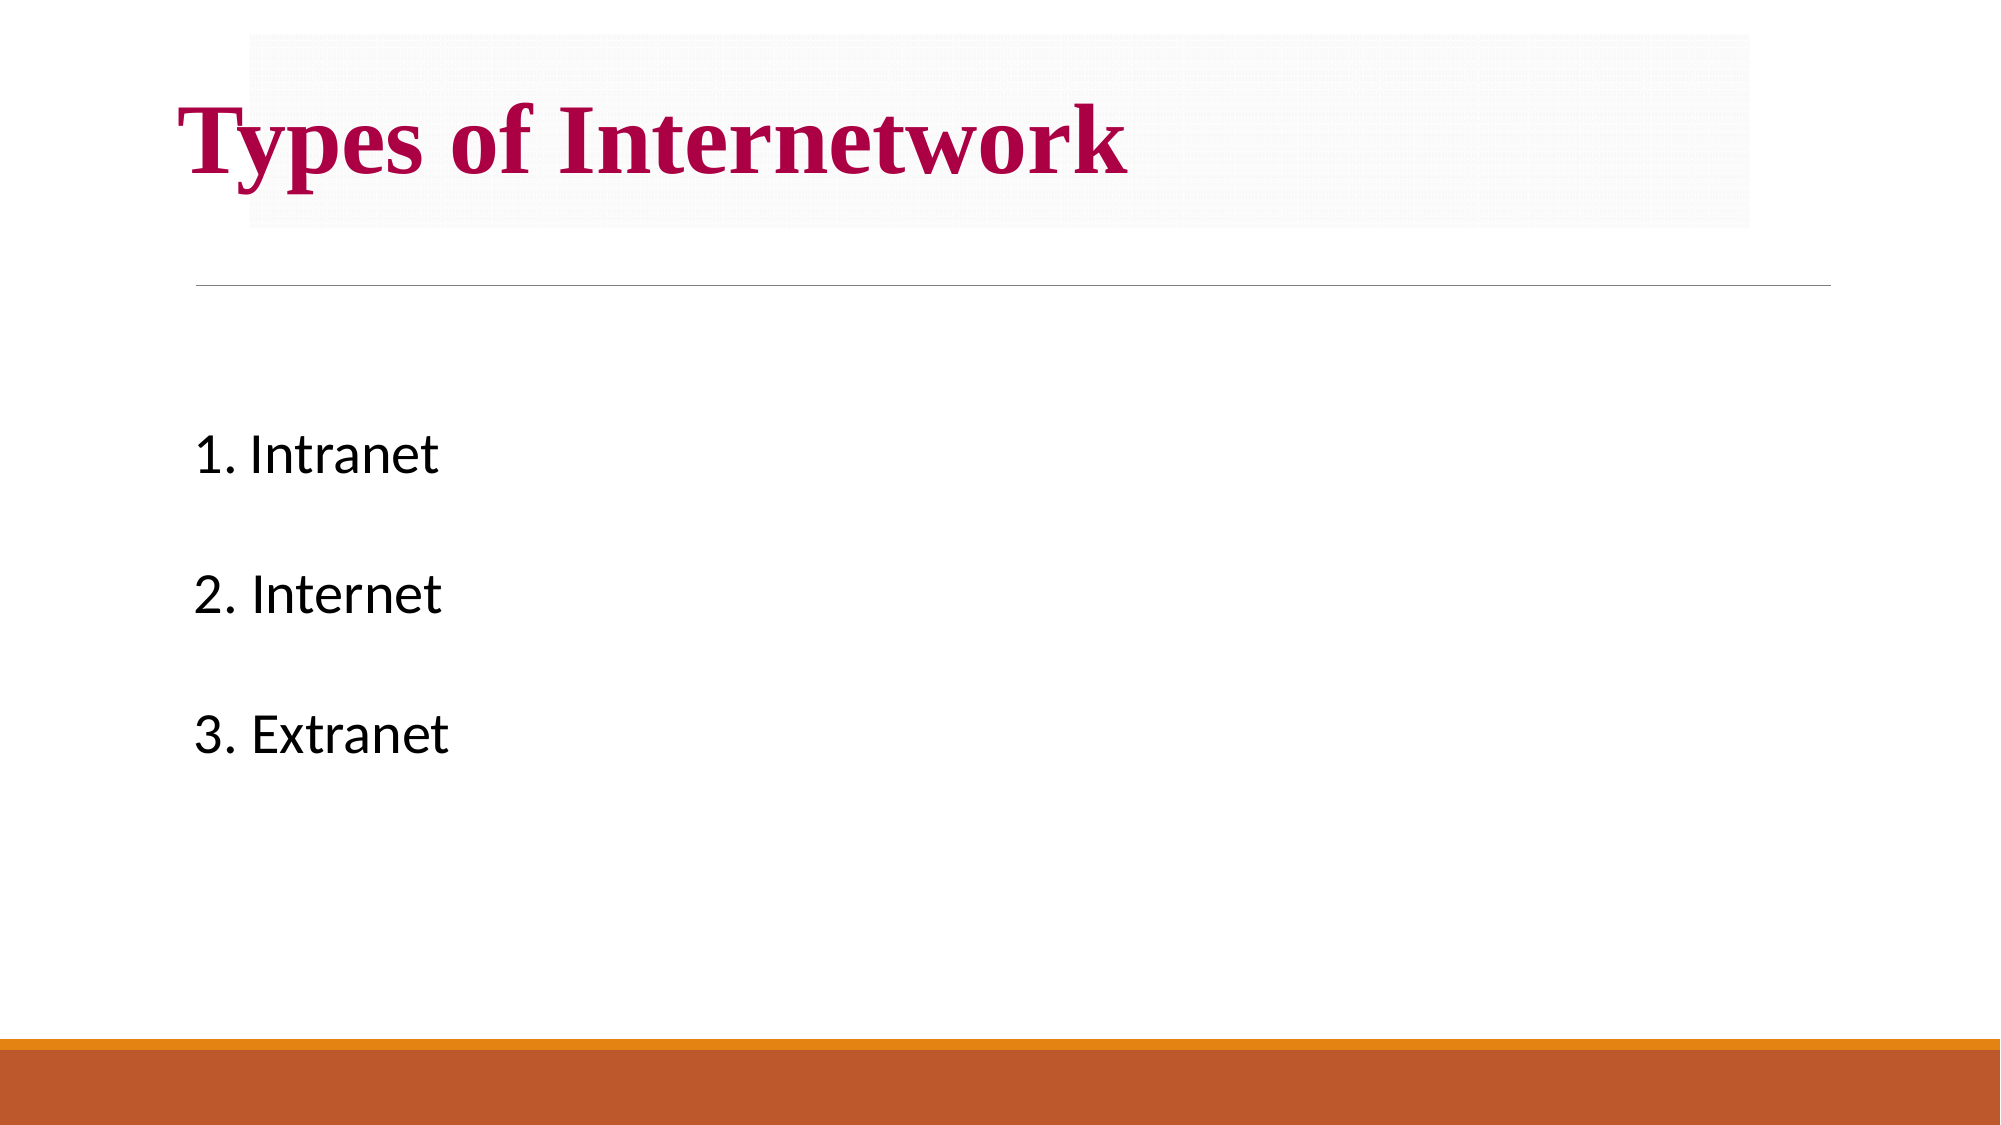

# Types of Internetwork
Intranet
2. Internet
3. Extranet